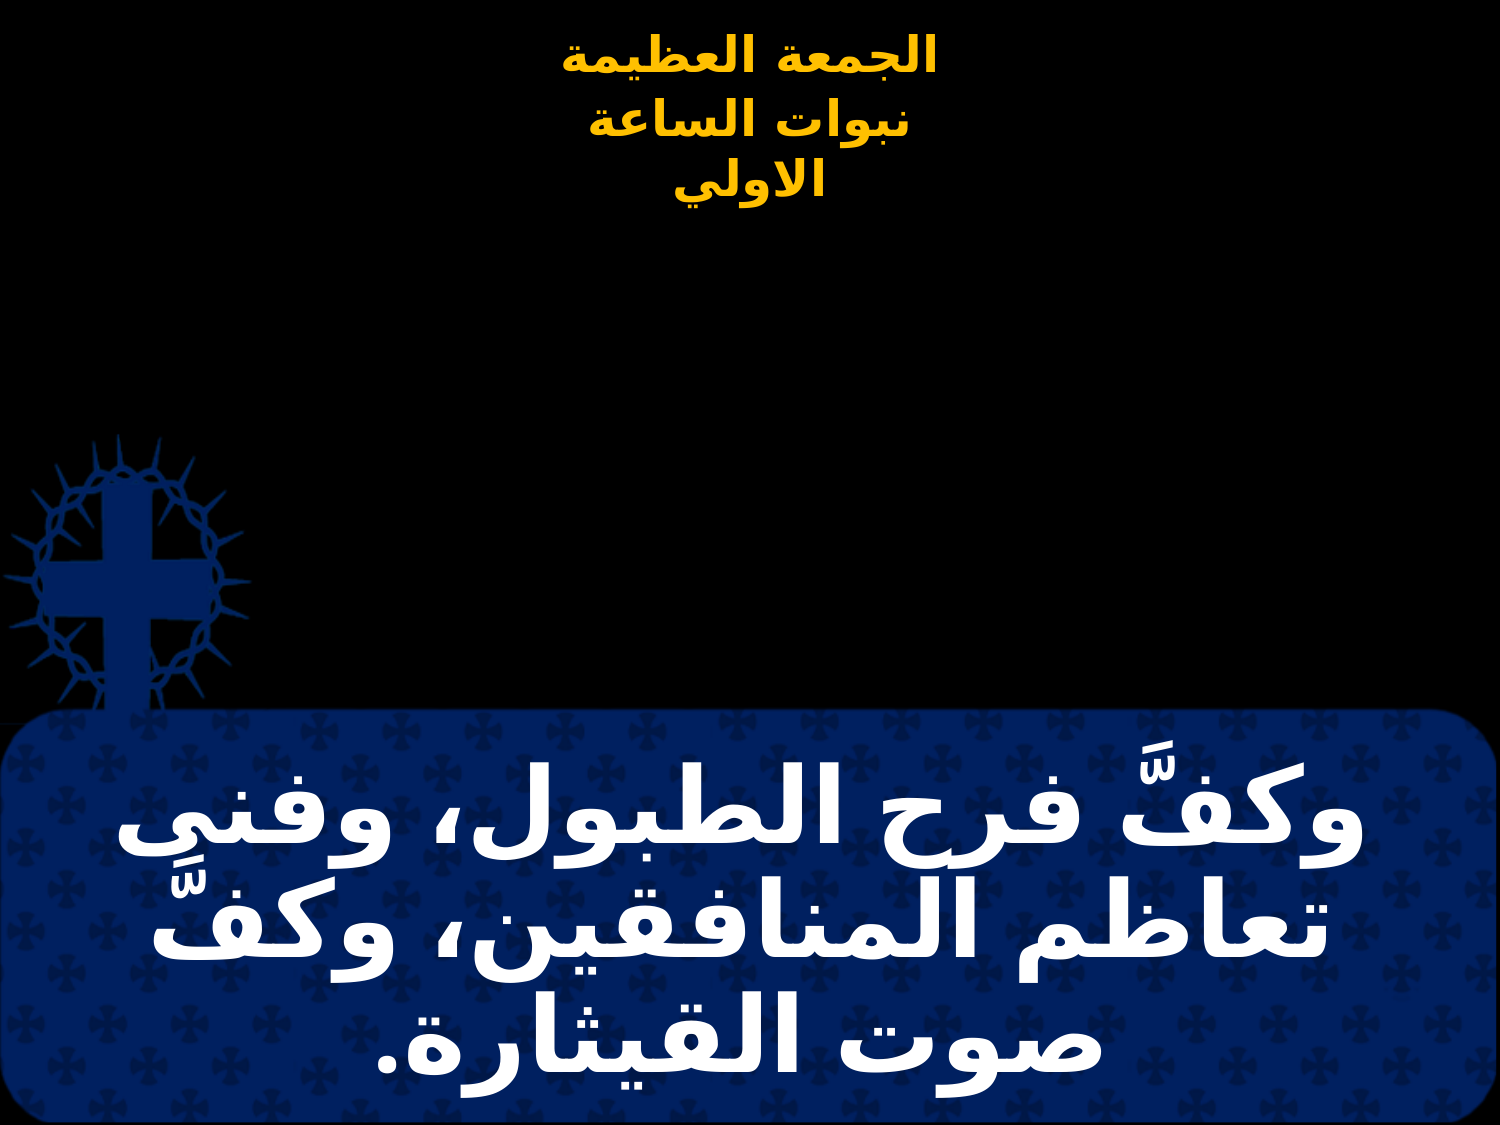

# وكفَّ فرح الطبول، وفنى تعاظم المنافقين، وكفَّ صوت القيثارة.